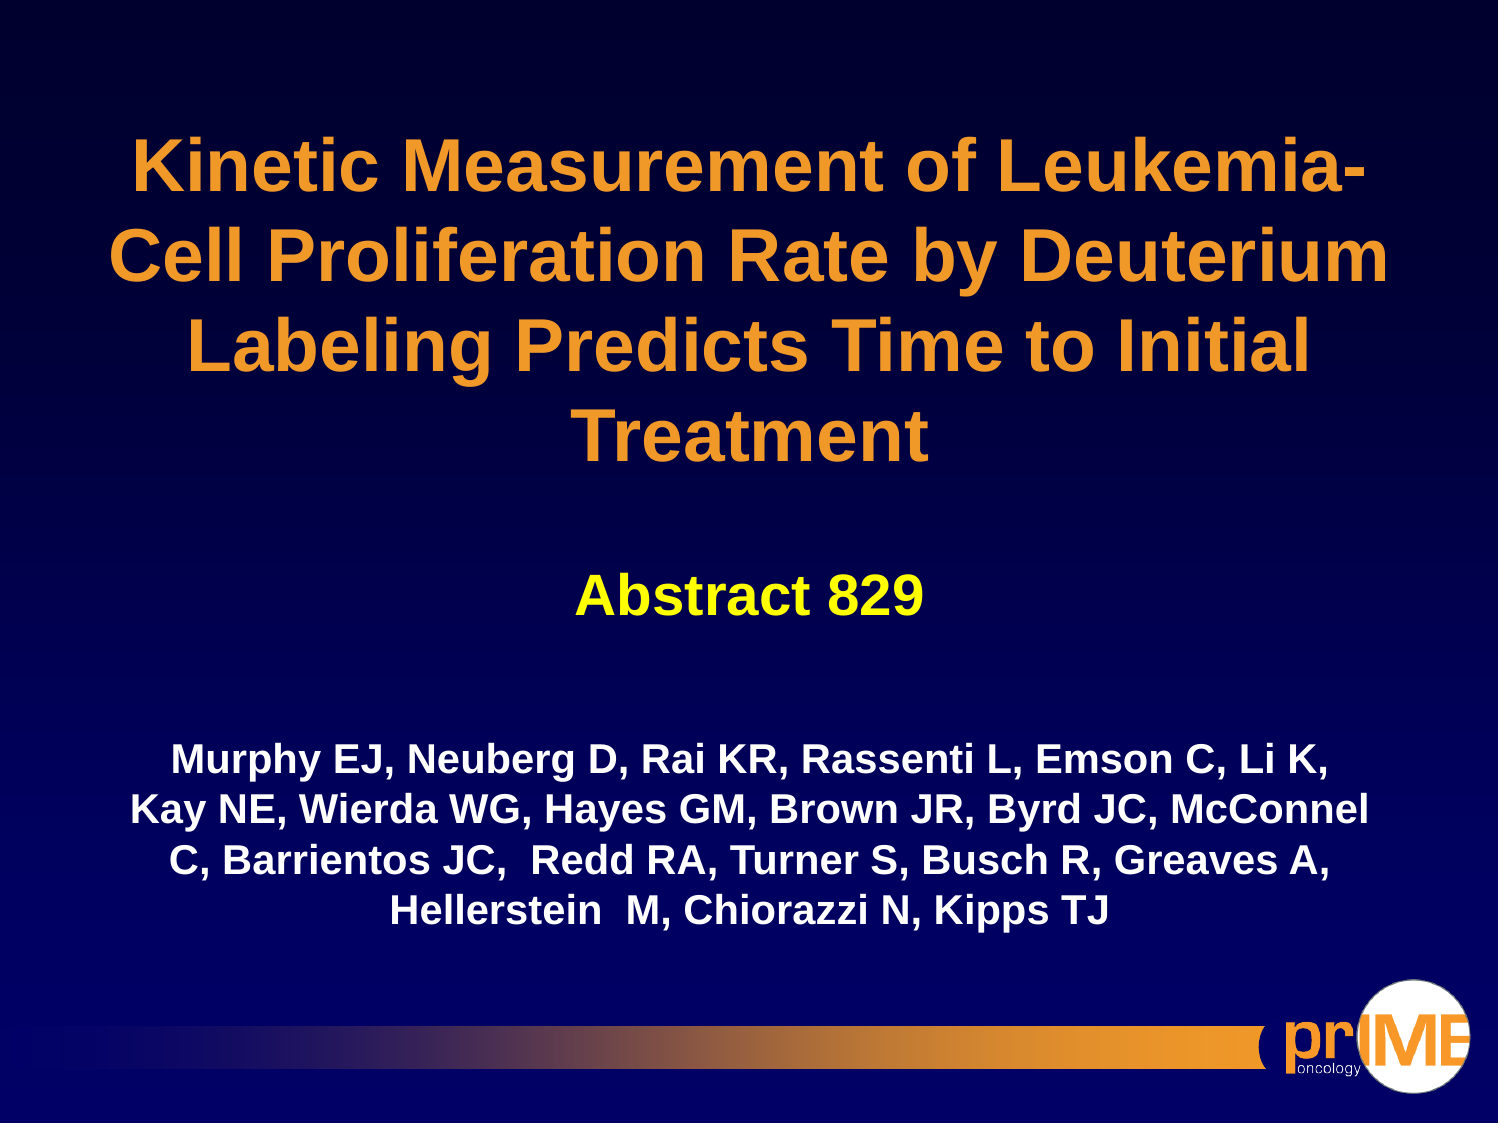

Kinetic Measurement of Leukemia-Cell Proliferation Rate by Deuterium Labeling Predicts Time to Initial Treatment
Abstract 829
Murphy EJ, Neuberg D, Rai KR, Rassenti L, Emson C, Li K, Kay NE, Wierda WG, Hayes GM, Brown JR, Byrd JC, McConnel C, Barrientos JC,  Redd RA, Turner S, Busch R, Greaves A, Hellerstein  M, Chiorazzi N, Kipps TJ